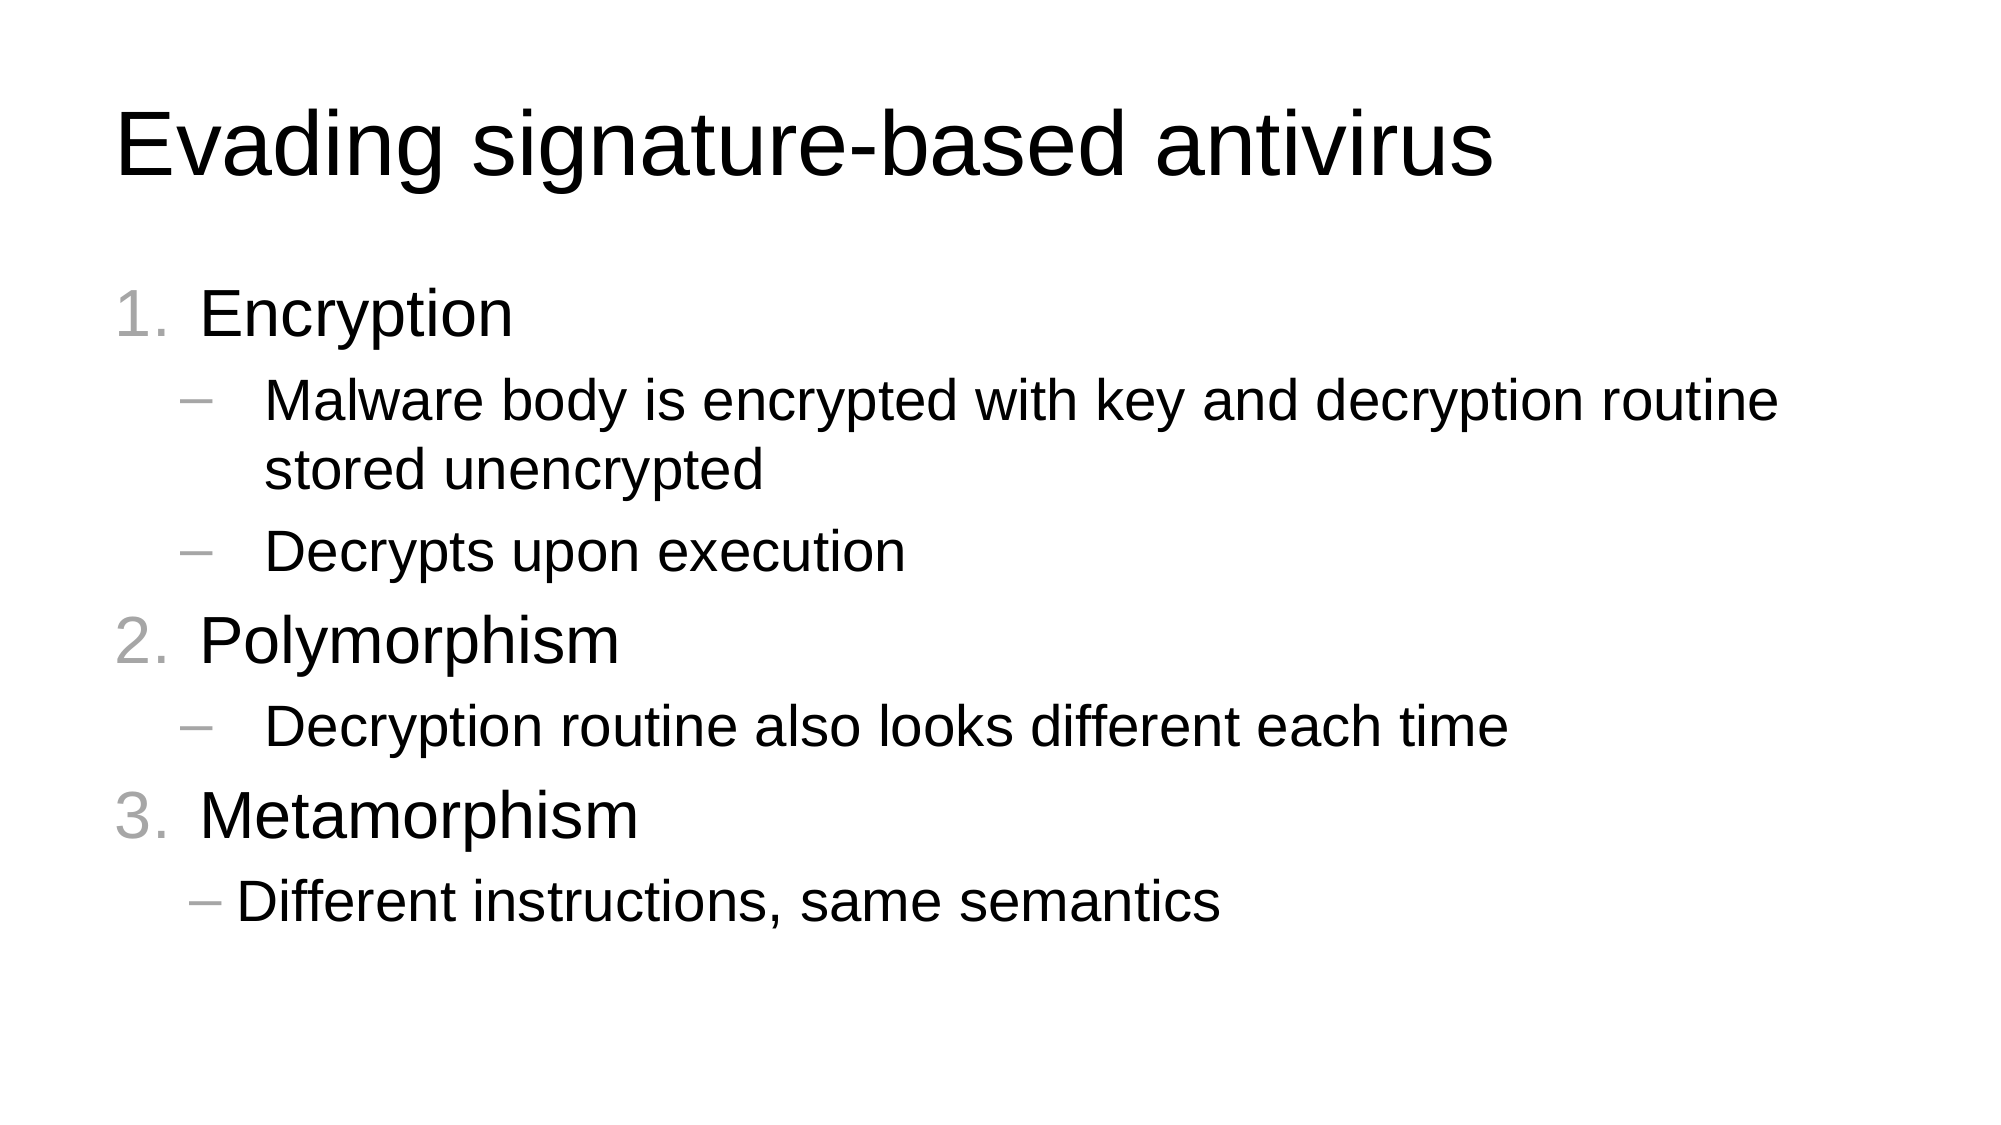

# Evading signature-based antivirus
Encryption
Malware body is encrypted with key and decryption routine stored unencrypted
Decrypts upon execution
Polymorphism
Decryption routine also looks different each time
Metamorphism
Different instructions, same semantics